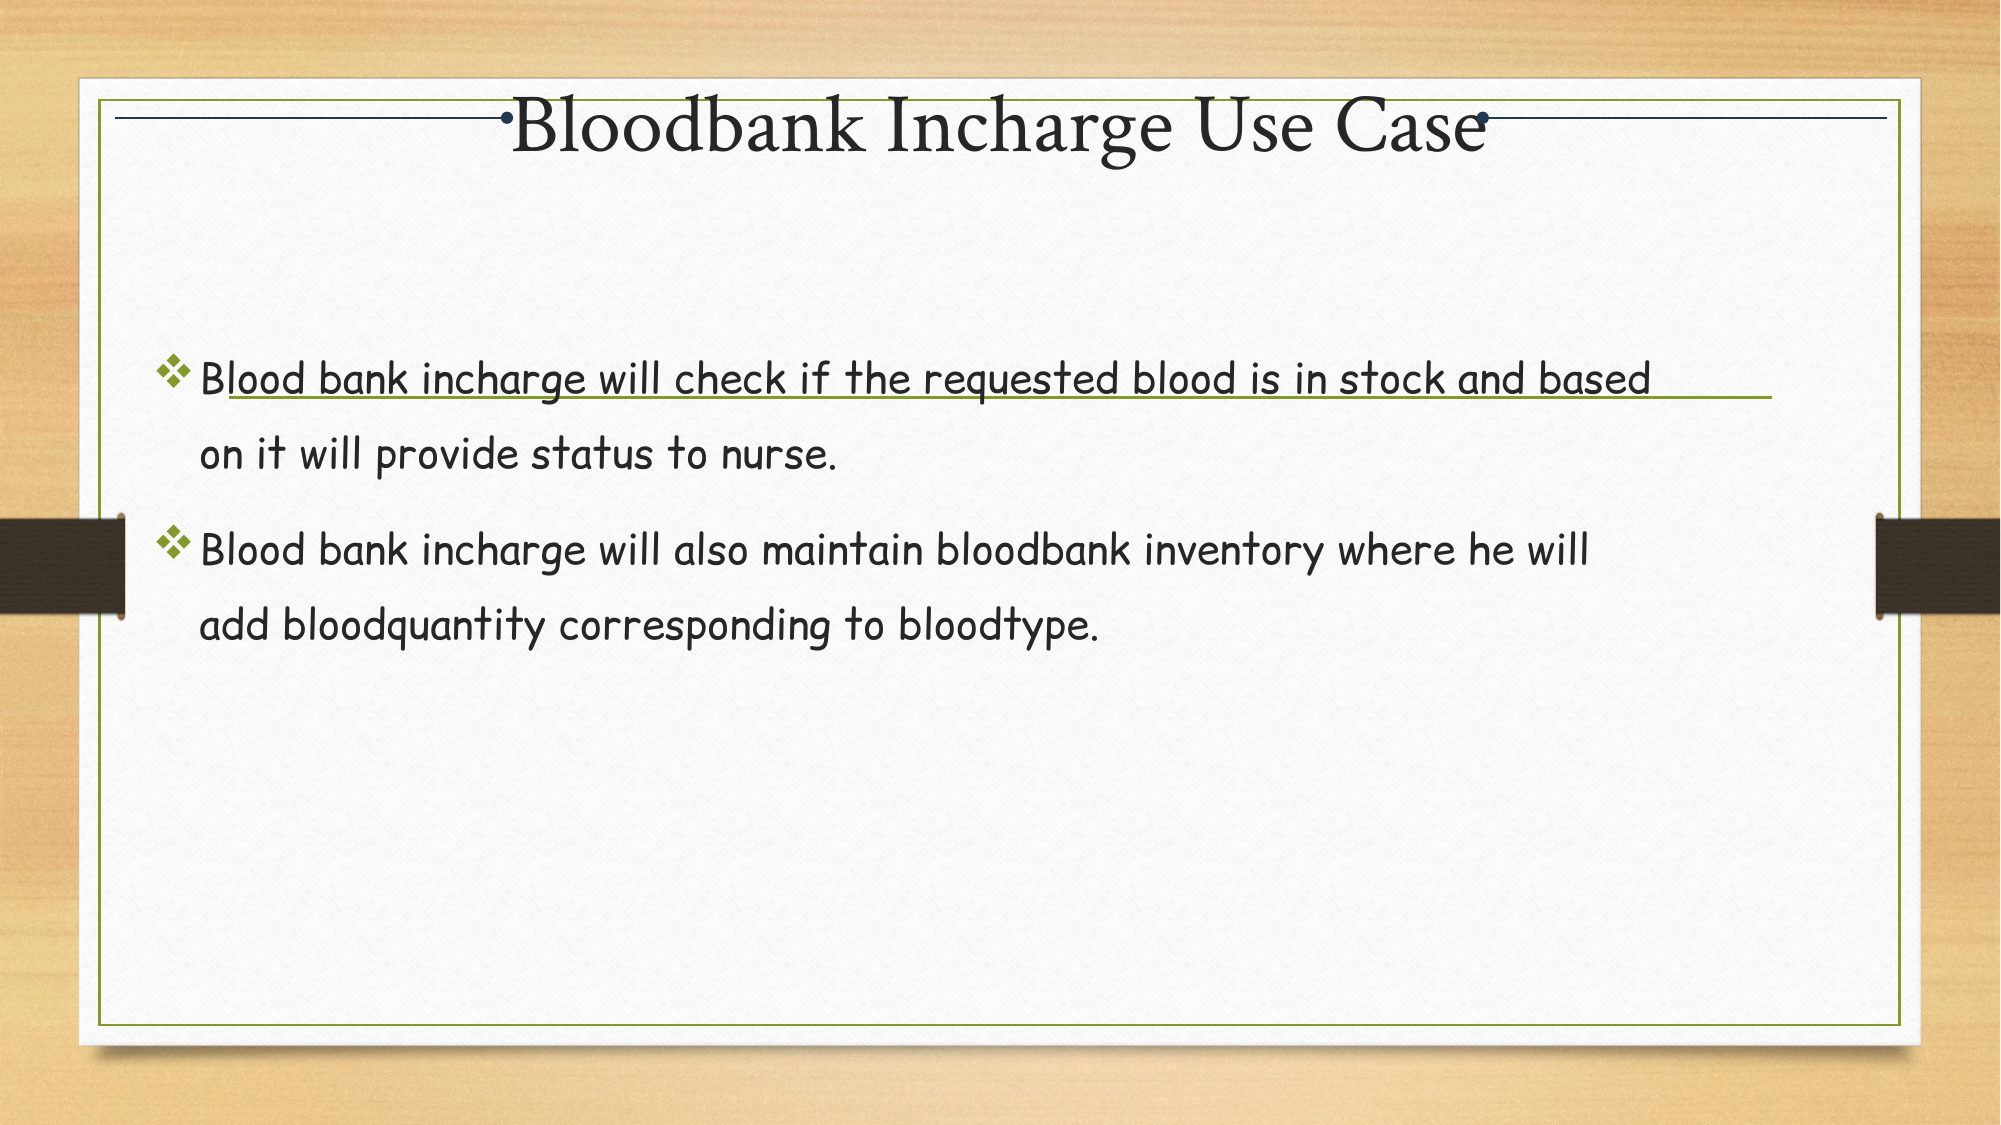

# Bloodbank Incharge Use Case
Blood bank incharge will check if the requested blood is in stock and based on it will provide status to nurse.
Blood bank incharge will also maintain bloodbank inventory where he will add bloodquantity corresponding to bloodtype.